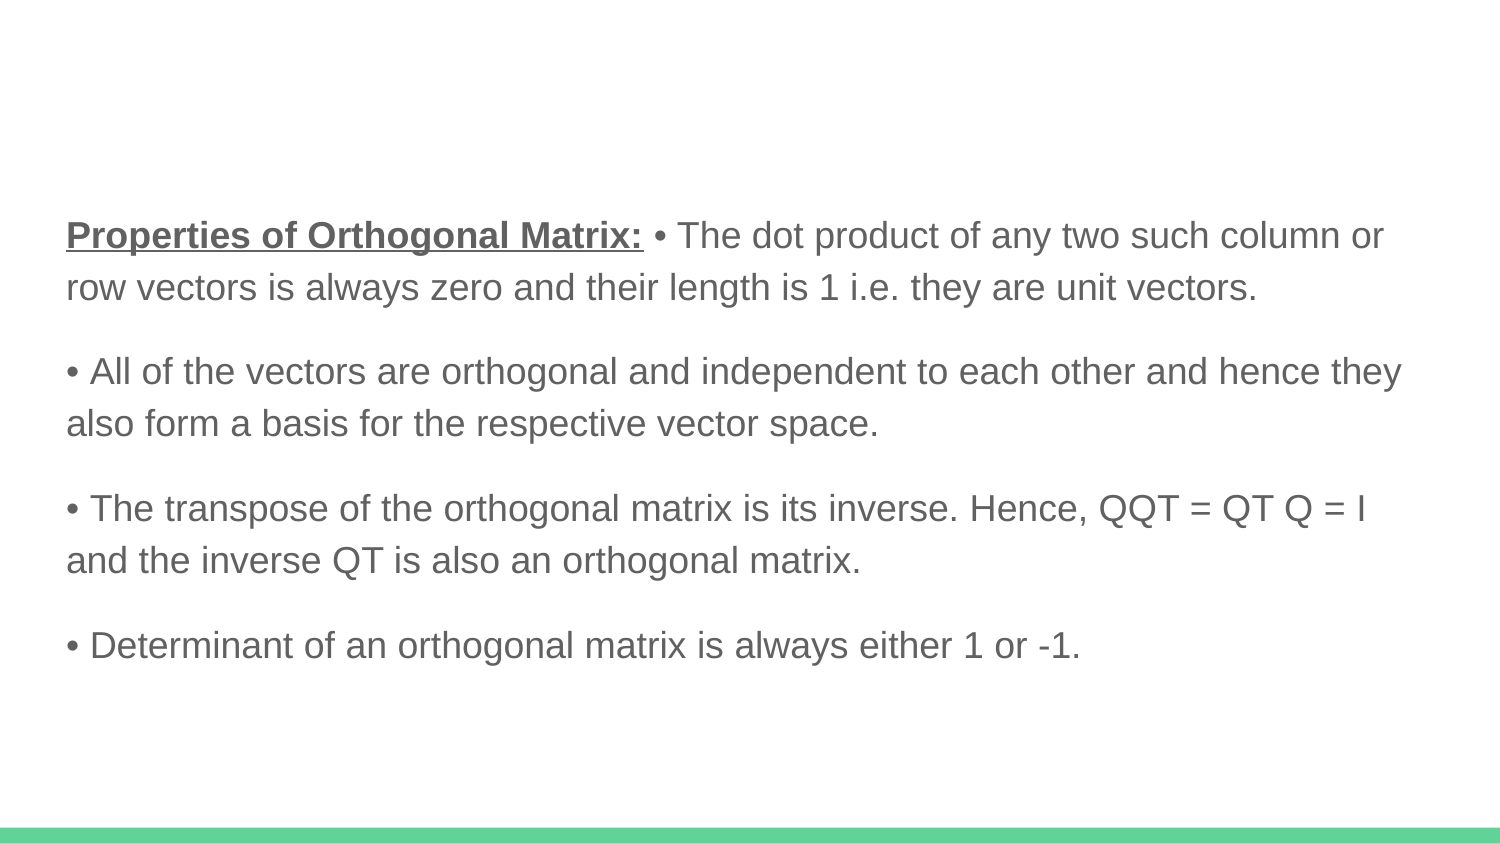

Properties of Orthogonal Matrix: • The dot product of any two such column or row vectors is always zero and their length is 1 i.e. they are unit vectors.
• All of the vectors are orthogonal and independent to each other and hence they also form a basis for the respective vector space.
• The transpose of the orthogonal matrix is its inverse. Hence, QQT = QT Q = I and the inverse QT is also an orthogonal matrix.
• Determinant of an orthogonal matrix is always either 1 or -1.